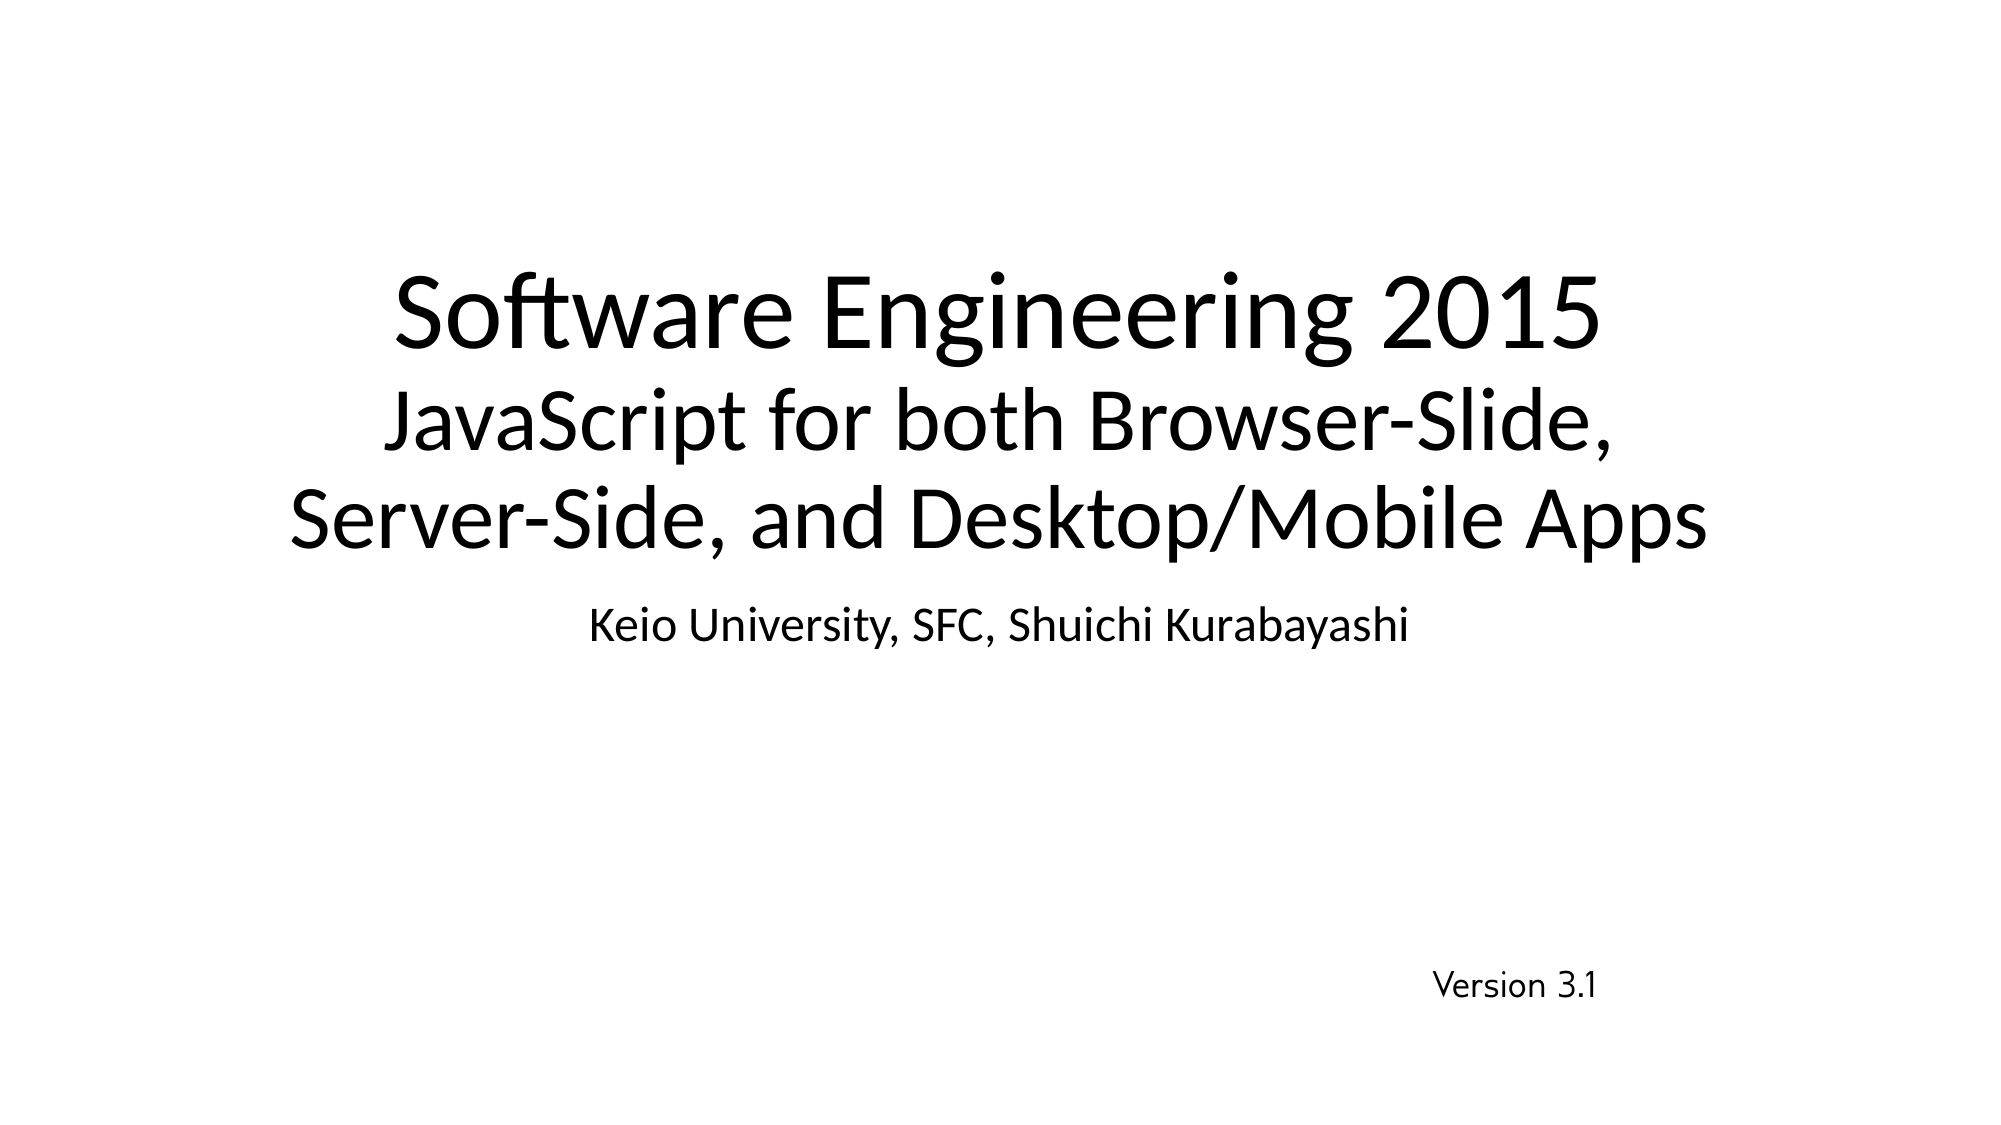

# Software Engineering 2015 JavaScript for both Browser-Slide, Server-Side, and Desktop/Mobile Apps
Keio University, SFC, Shuichi Kurabayashi
Version 3.1